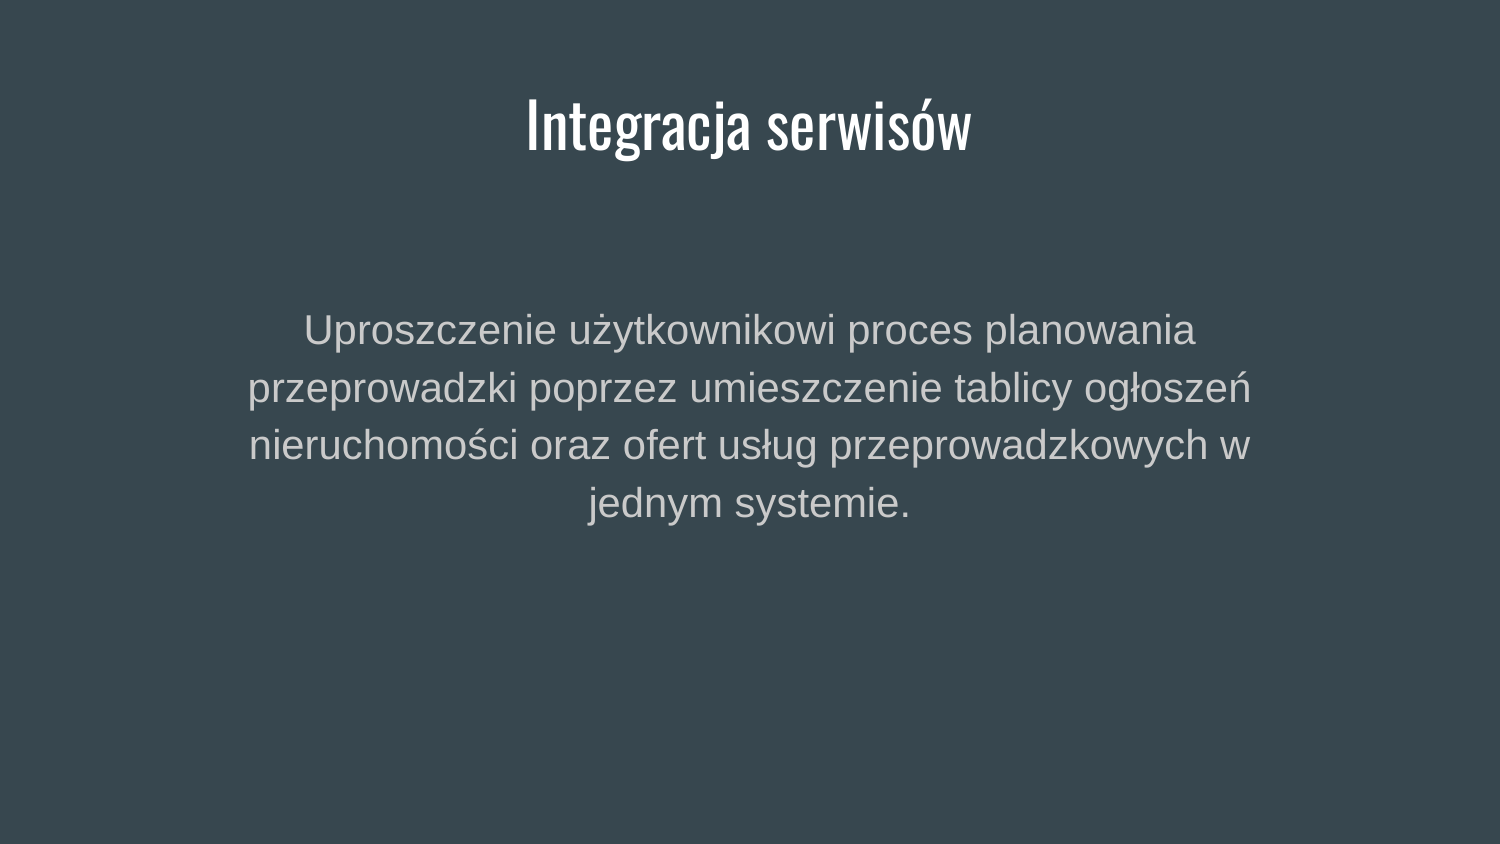

Integracja serwisów
Uproszczenie użytkownikowi proces planowania przeprowadzki poprzez umieszczenie tablicy ogłoszeń nieruchomości oraz ofert usług przeprowadzkowych w jednym systemie.